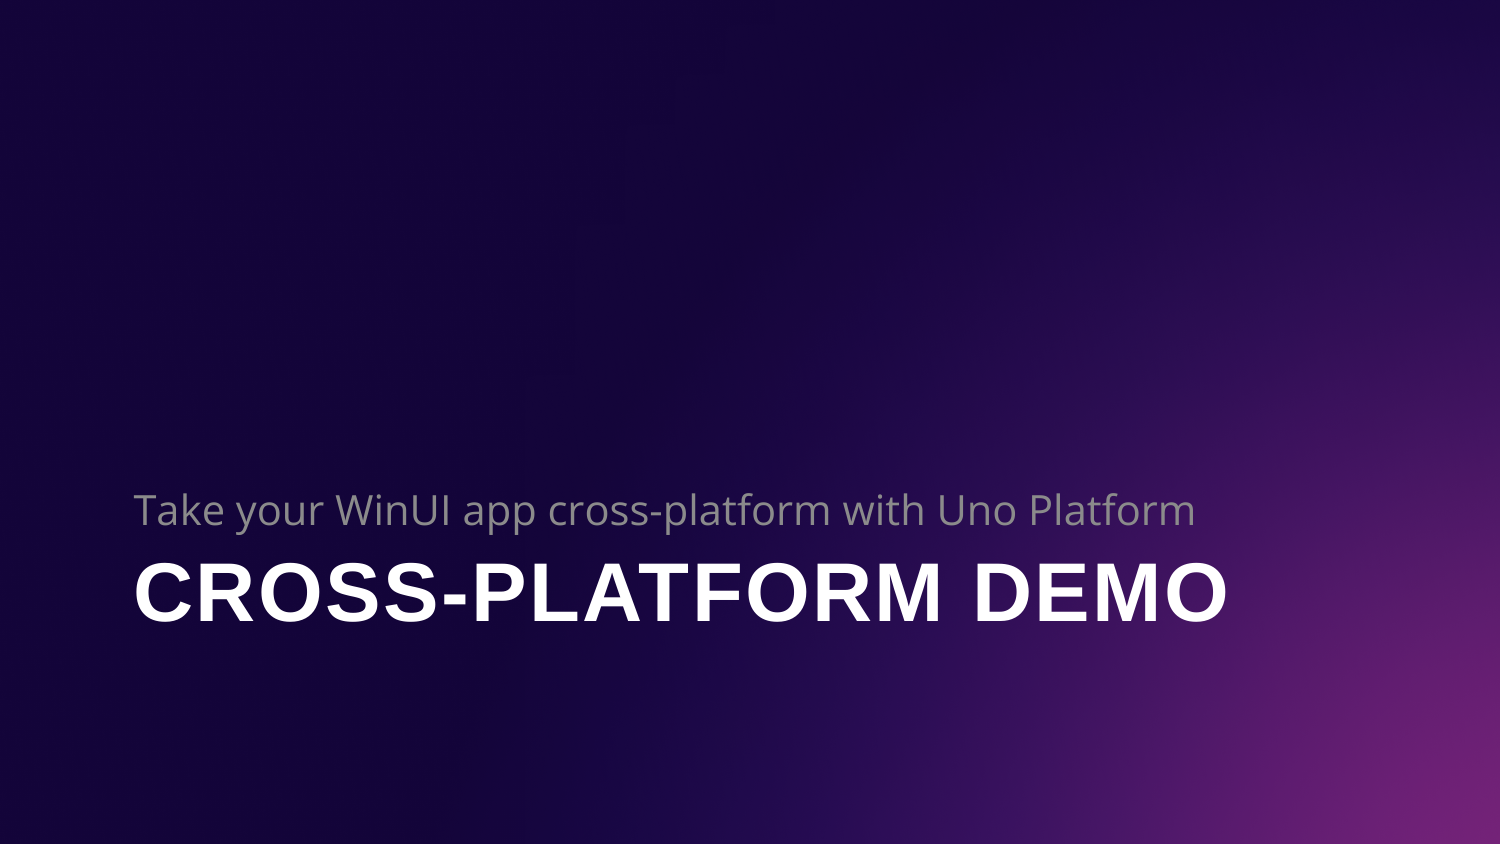

Take your WinUI app cross-platform with Uno Platform
# Cross-Platform Demo